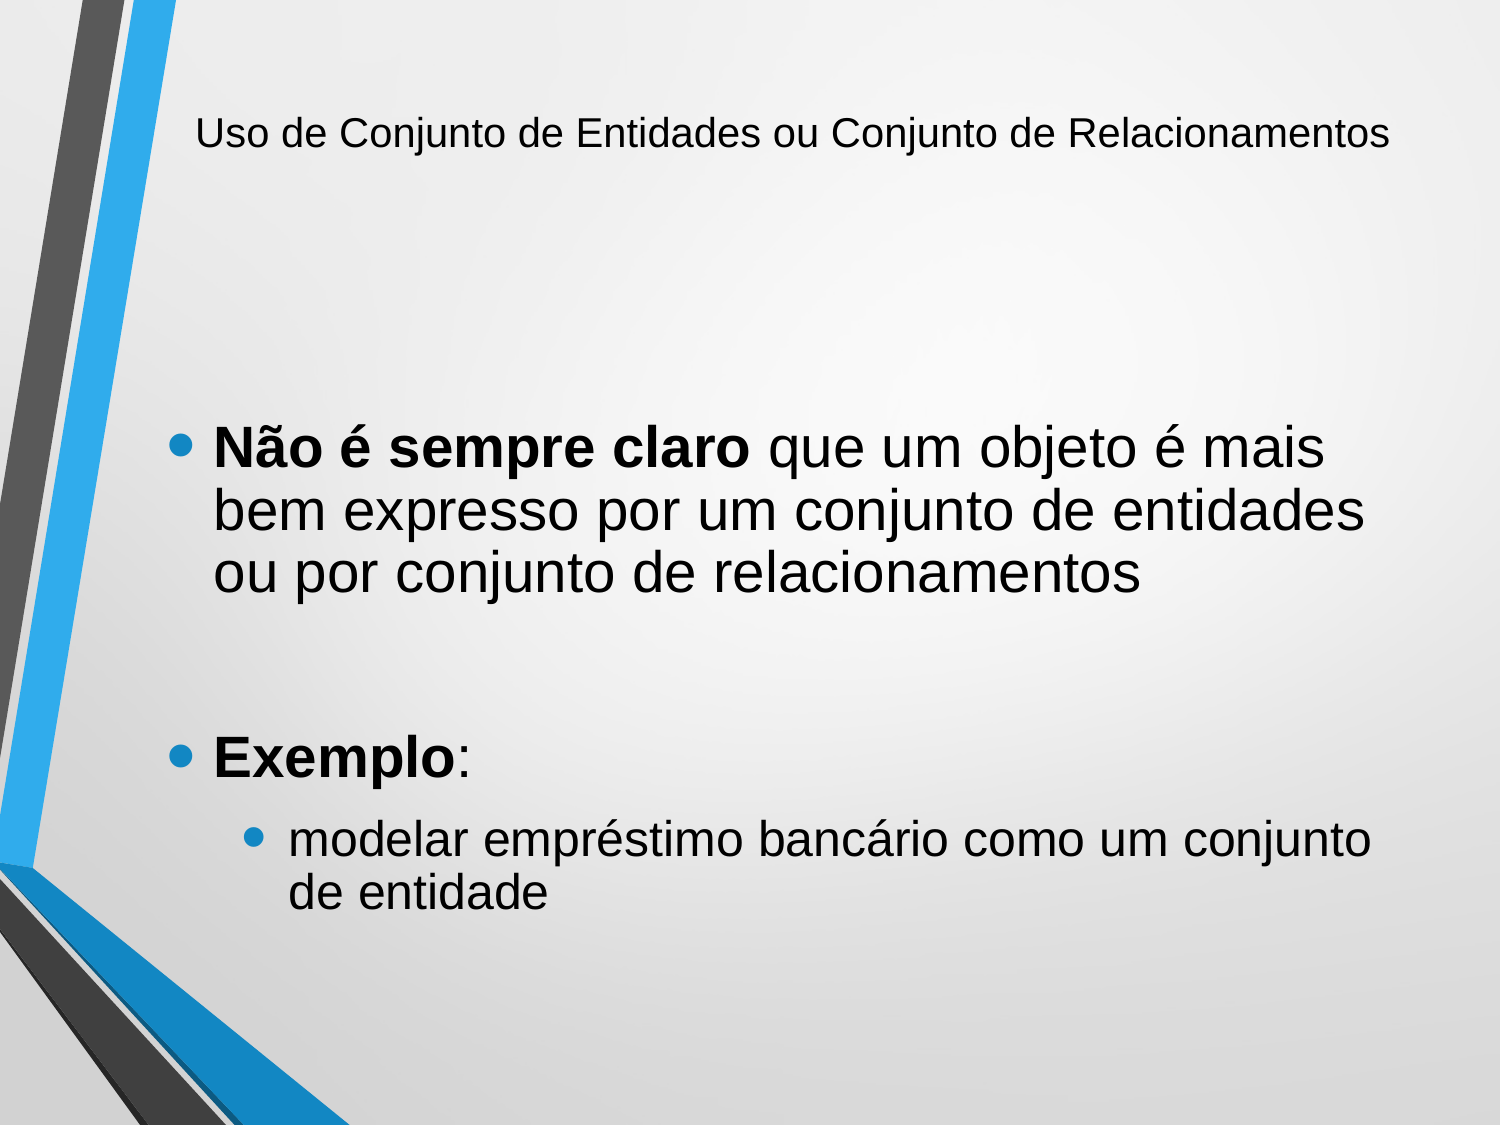

# Uso de Conjunto de Entidades ou Conjunto de Relacionamentos
Não é sempre claro que um objeto é mais bem expresso por um conjunto de entidades ou por conjunto de relacionamentos

Exemplo:
modelar empréstimo bancário como um conjunto de entidade